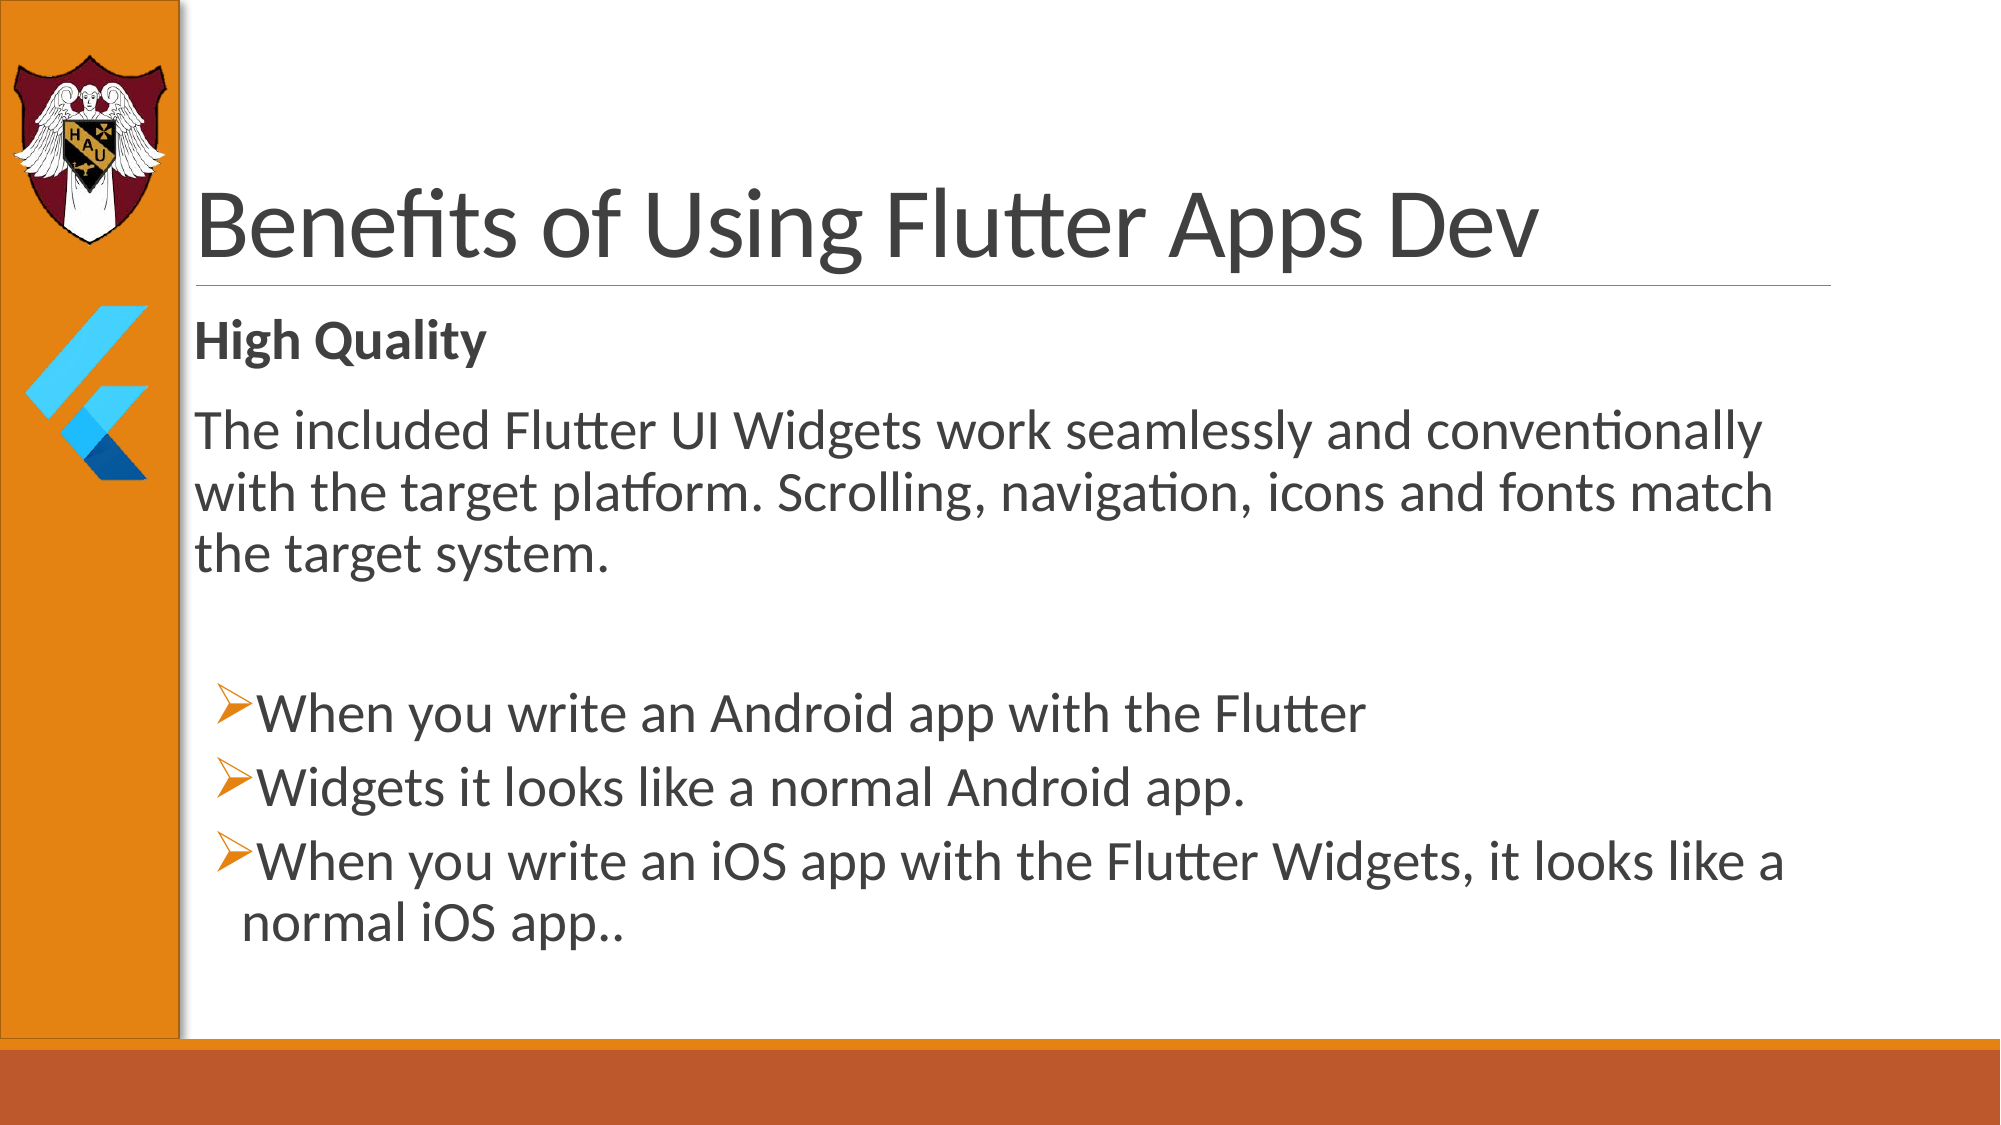

# Benefits of Using Flutter Apps Dev
High Quality
The included Flutter UI Widgets work seamlessly and conventionally with the target platform. Scrolling, navigation, icons and fonts match the target system.

When you write an Android app with the Flutter
Widgets it looks like a normal Android app.
When you write an iOS app with the Flutter Widgets, it looks like a normal iOS app..